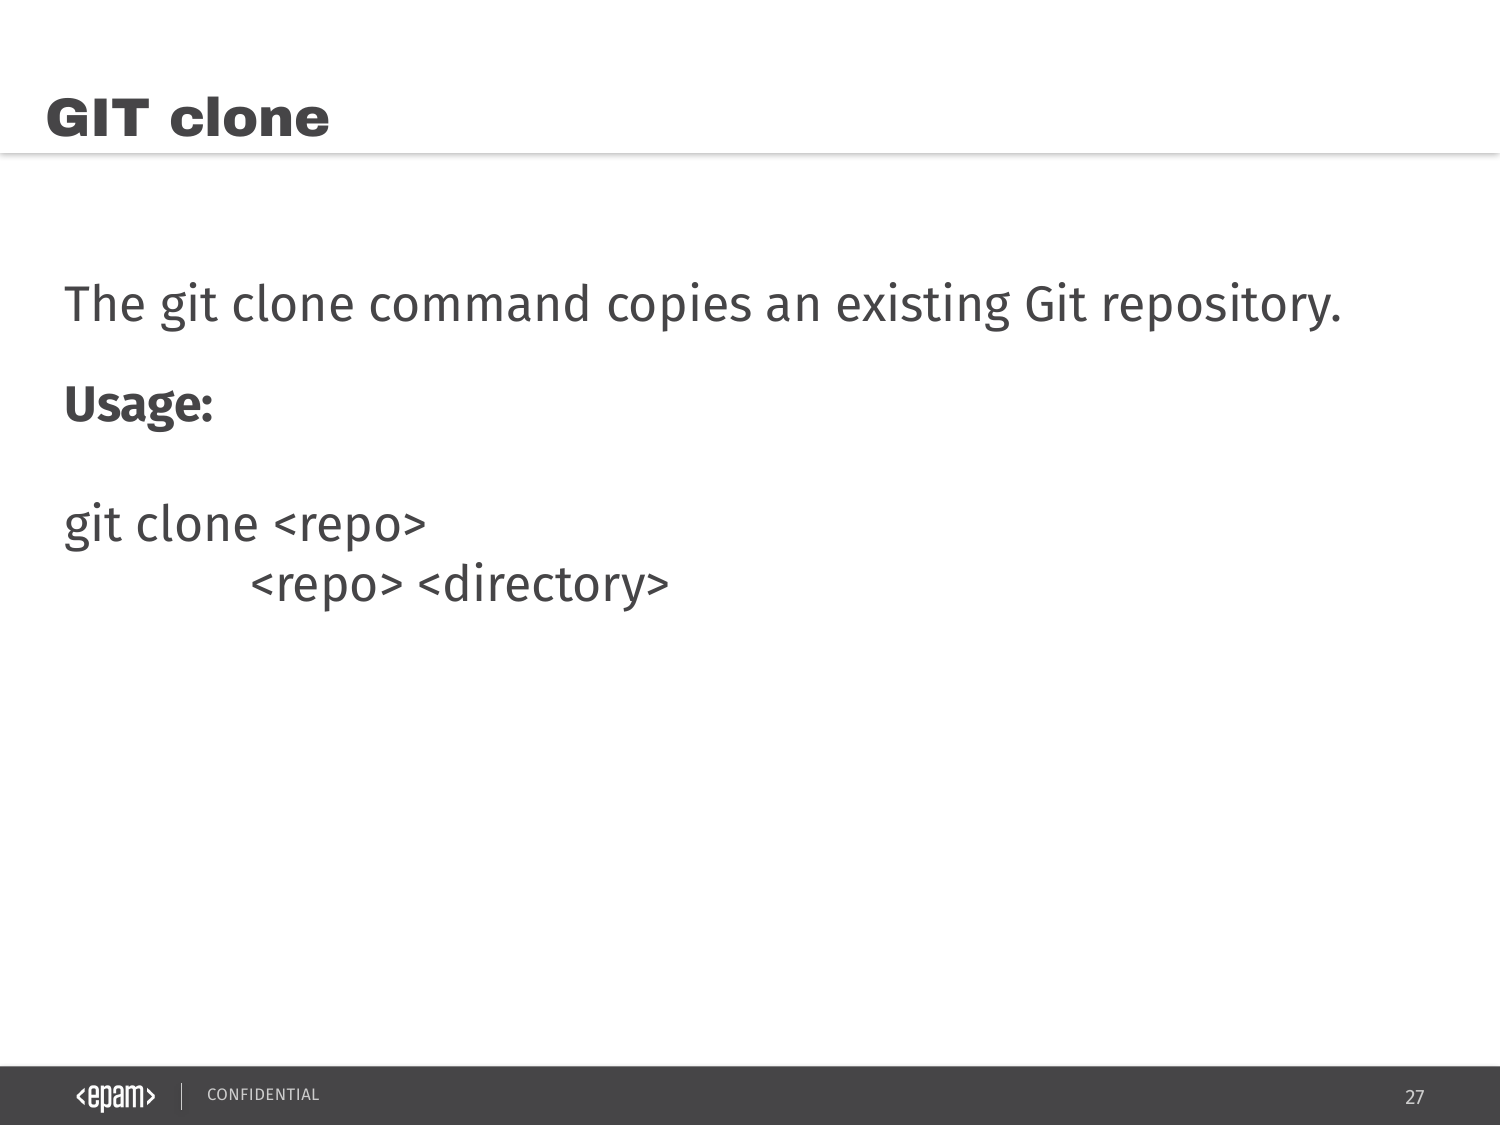

GIT clone

The git clone command copies an existing Git repository.
Usage:

git clone <repo>
              <repo> <directory>